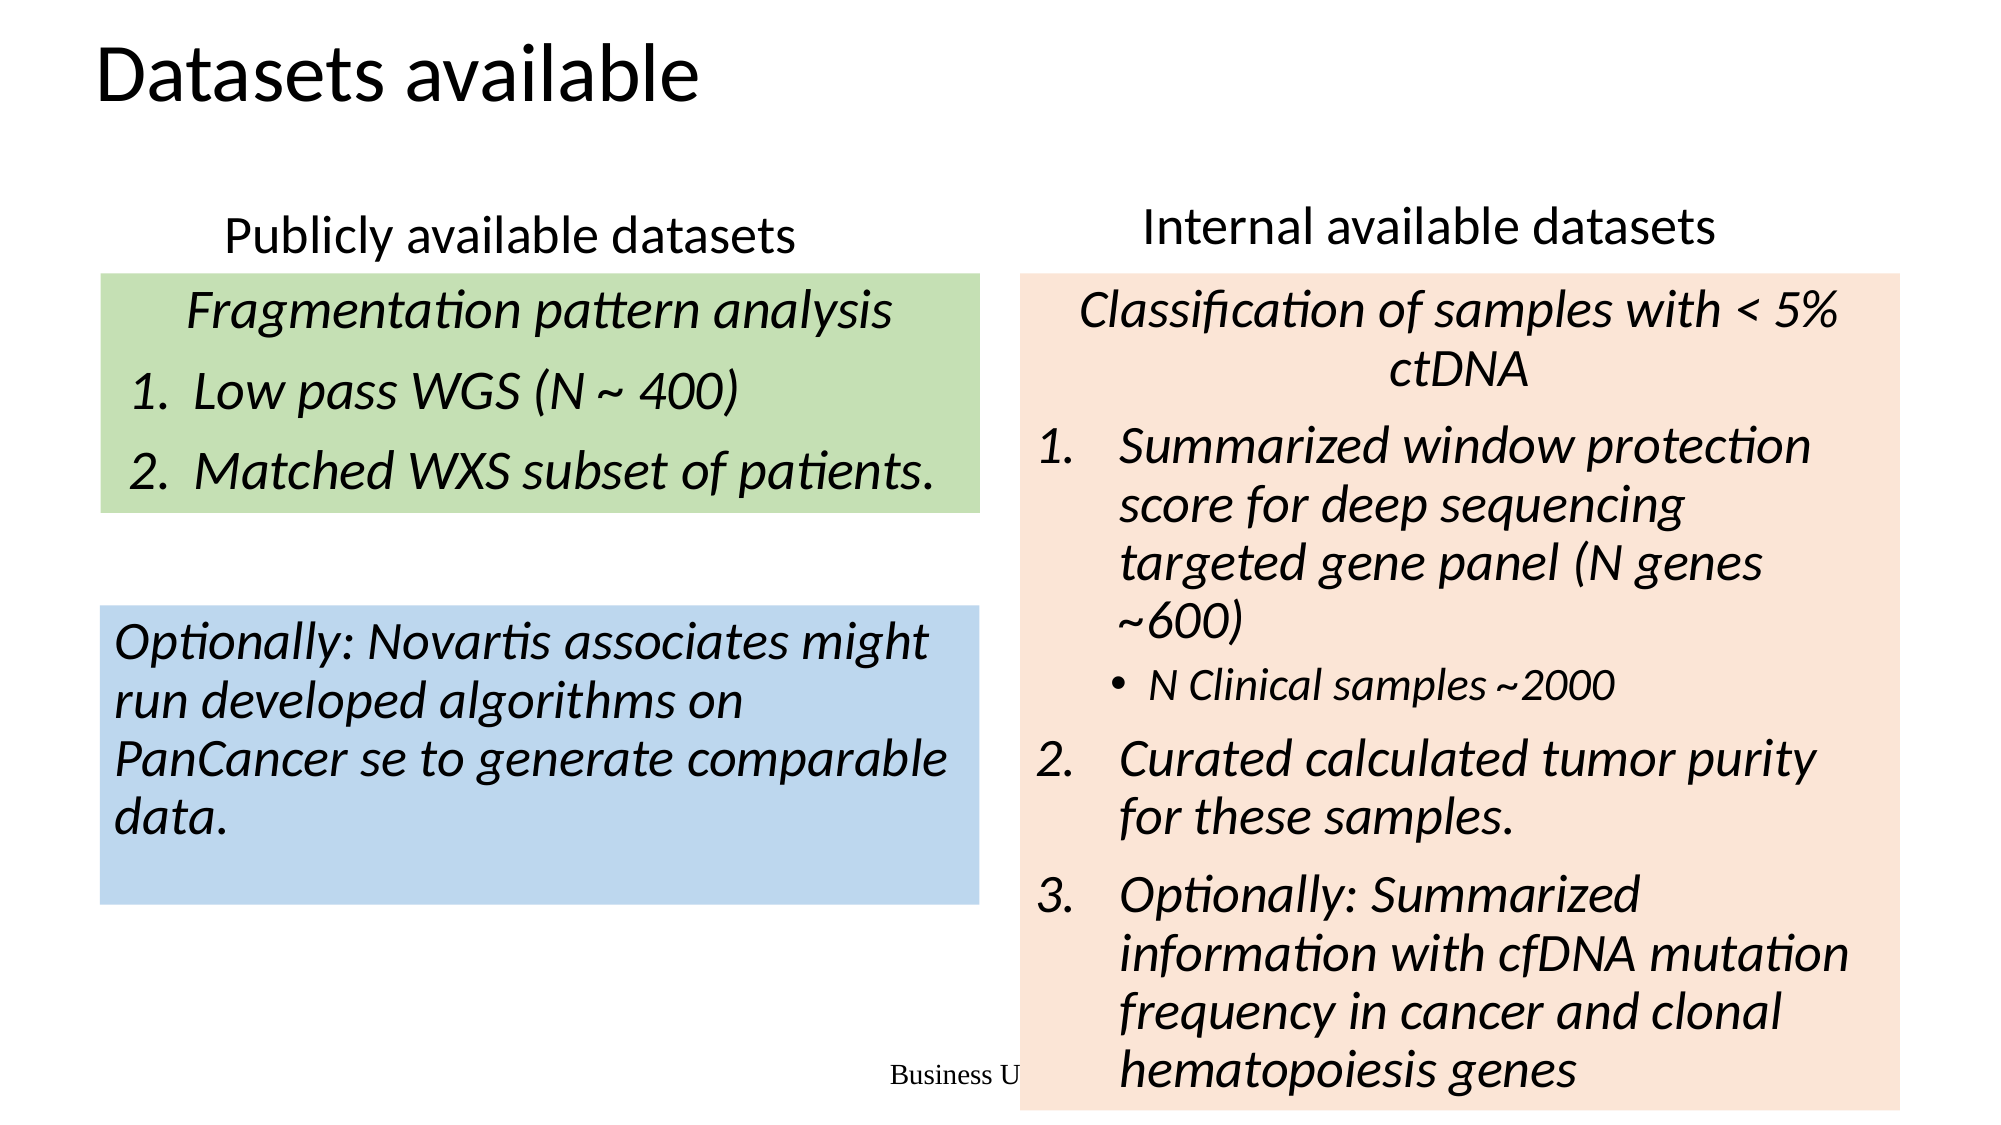

# Datasets available
Internal available datasets
Publicly available datasets
Fragmentation pattern analysis
Low pass WGS (N ~ 400)
Matched WXS subset of patients.

Classification of samples with < 5% ctDNA
Summarized window protection score for deep sequencing targeted gene panel (N genes ~600)
N Clinical samples ~2000
Curated calculated tumor purity for these samples.
Optionally: Summarized information with cfDNA mutation frequency in cancer and clonal hematopoiesis genes
Optionally: Novartis associates might run developed algorithms on PanCancer se to generate comparable data.

Business Use Only
8